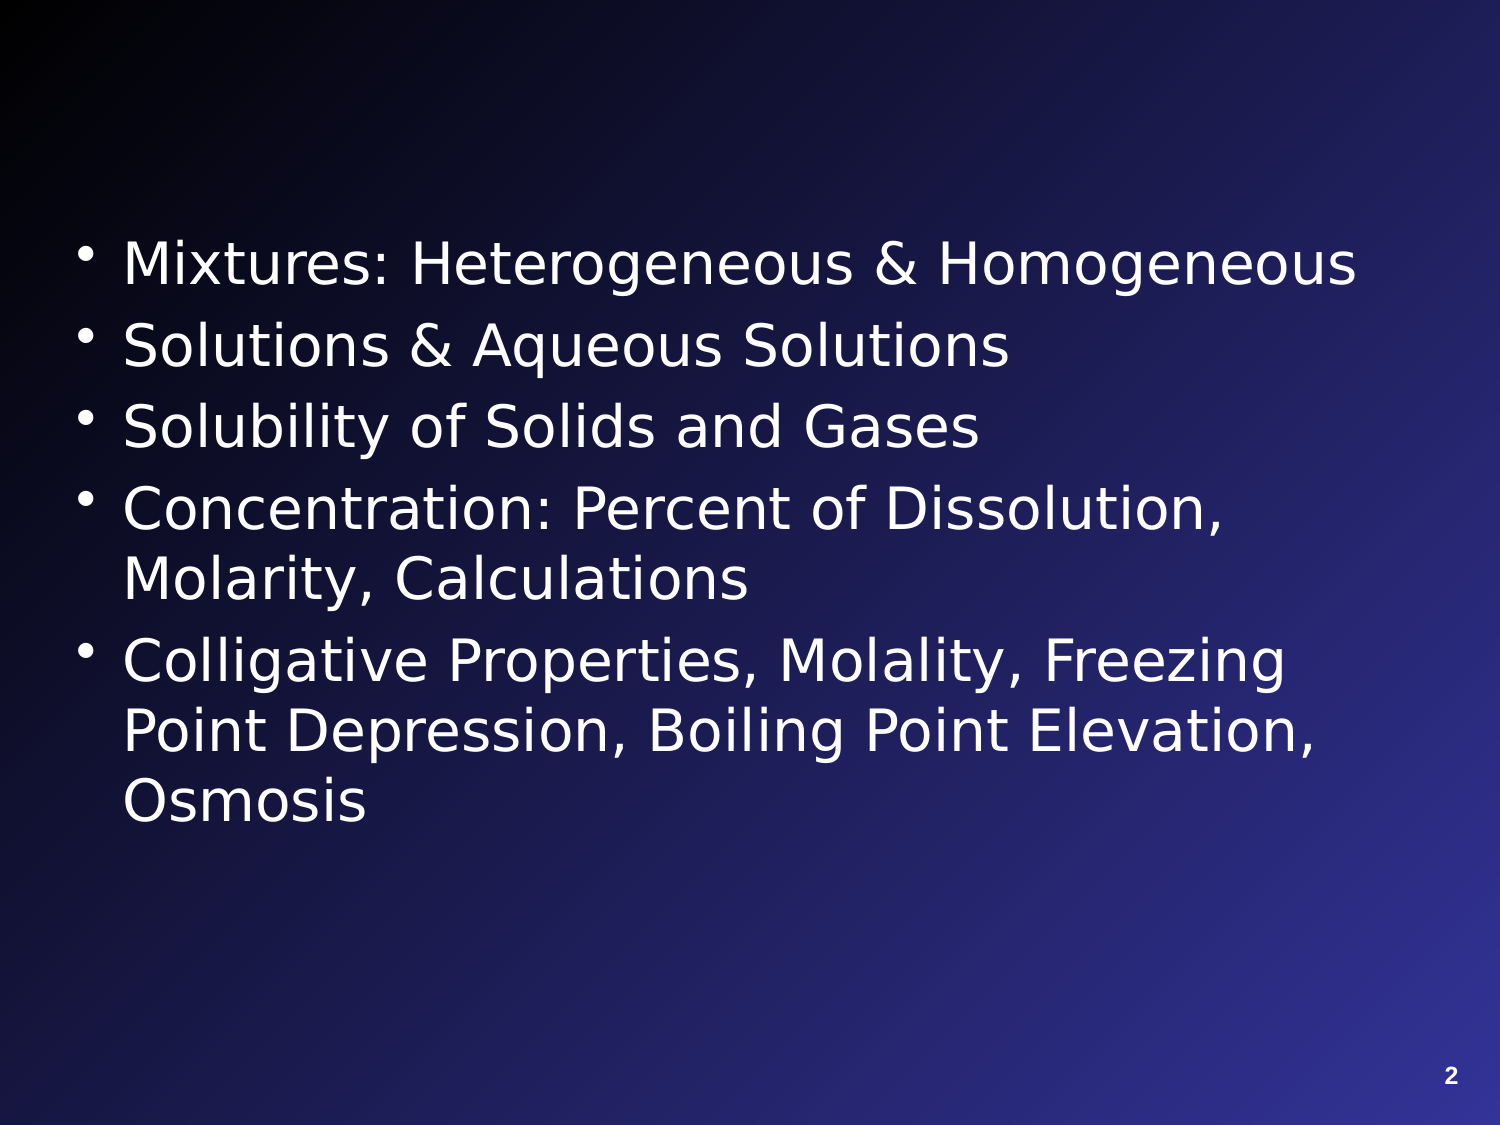

#
Mixtures: Heterogeneous & Homogeneous
Solutions & Aqueous Solutions
Solubility of Solids and Gases
Concentration: Percent of Dissolution, Molarity, Calculations
Colligative Properties, Molality, Freezing Point Depression, Boiling Point Elevation, Osmosis

2